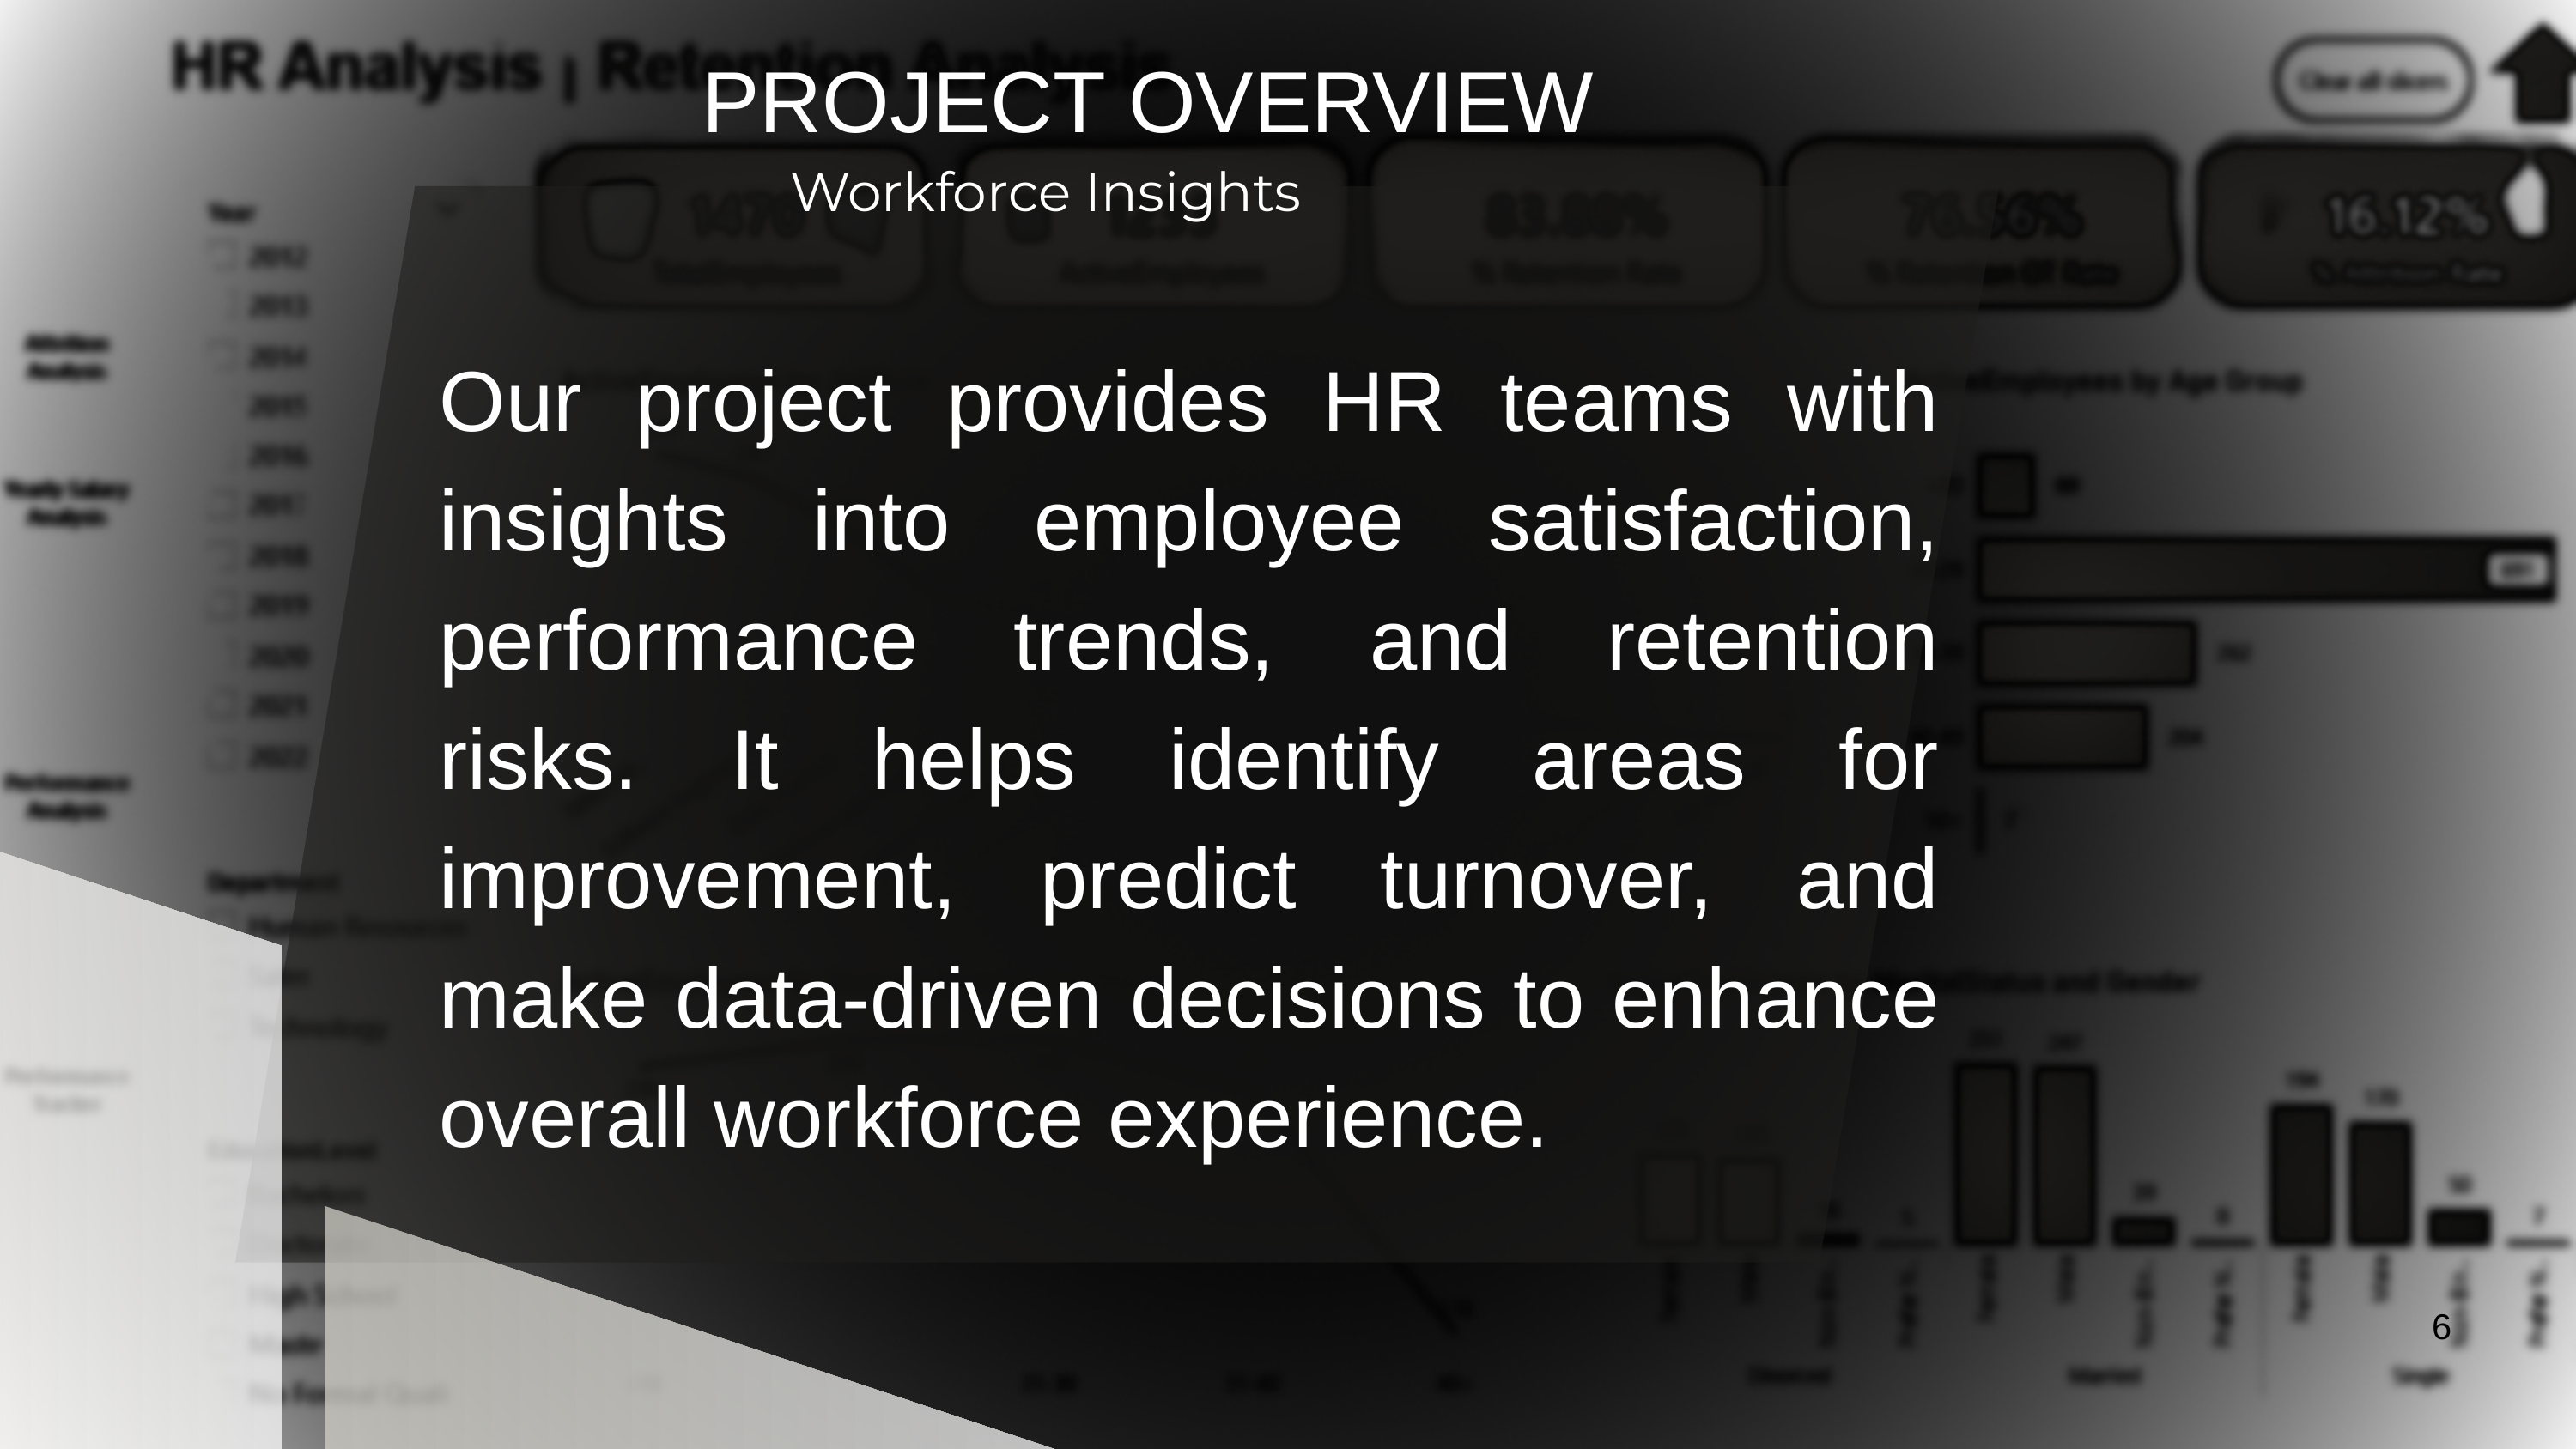

PROJECT OVERVIEW
Workforce Insights

Our project provides HR teams with insights into employee satisfaction, performance trends, and retention risks. It helps identify areas for improvement, predict turnover, and make data-driven decisions to enhance overall workforce experience.

6